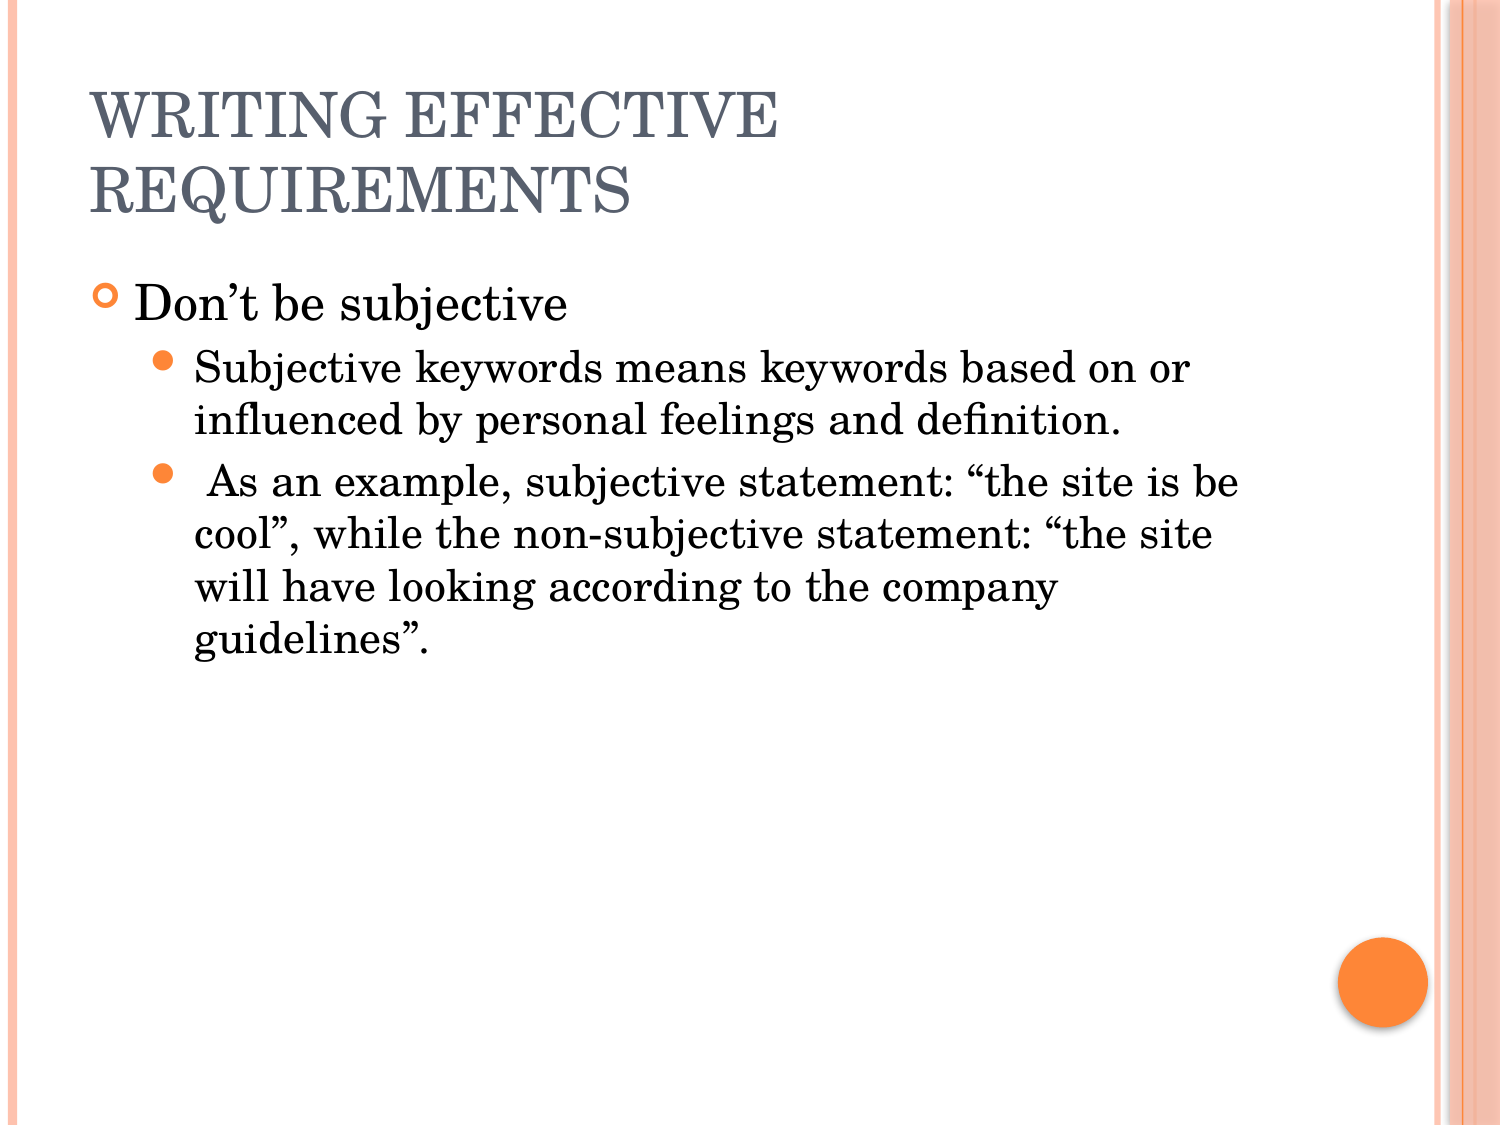

# Writing effective requirements
Don’t be subjective
Subjective keywords means keywords based on or influenced by personal feelings and definition.
 As an example, subjective statement: “the site is be cool”, while the non-subjective statement: “the site will have looking according to the company guidelines”.